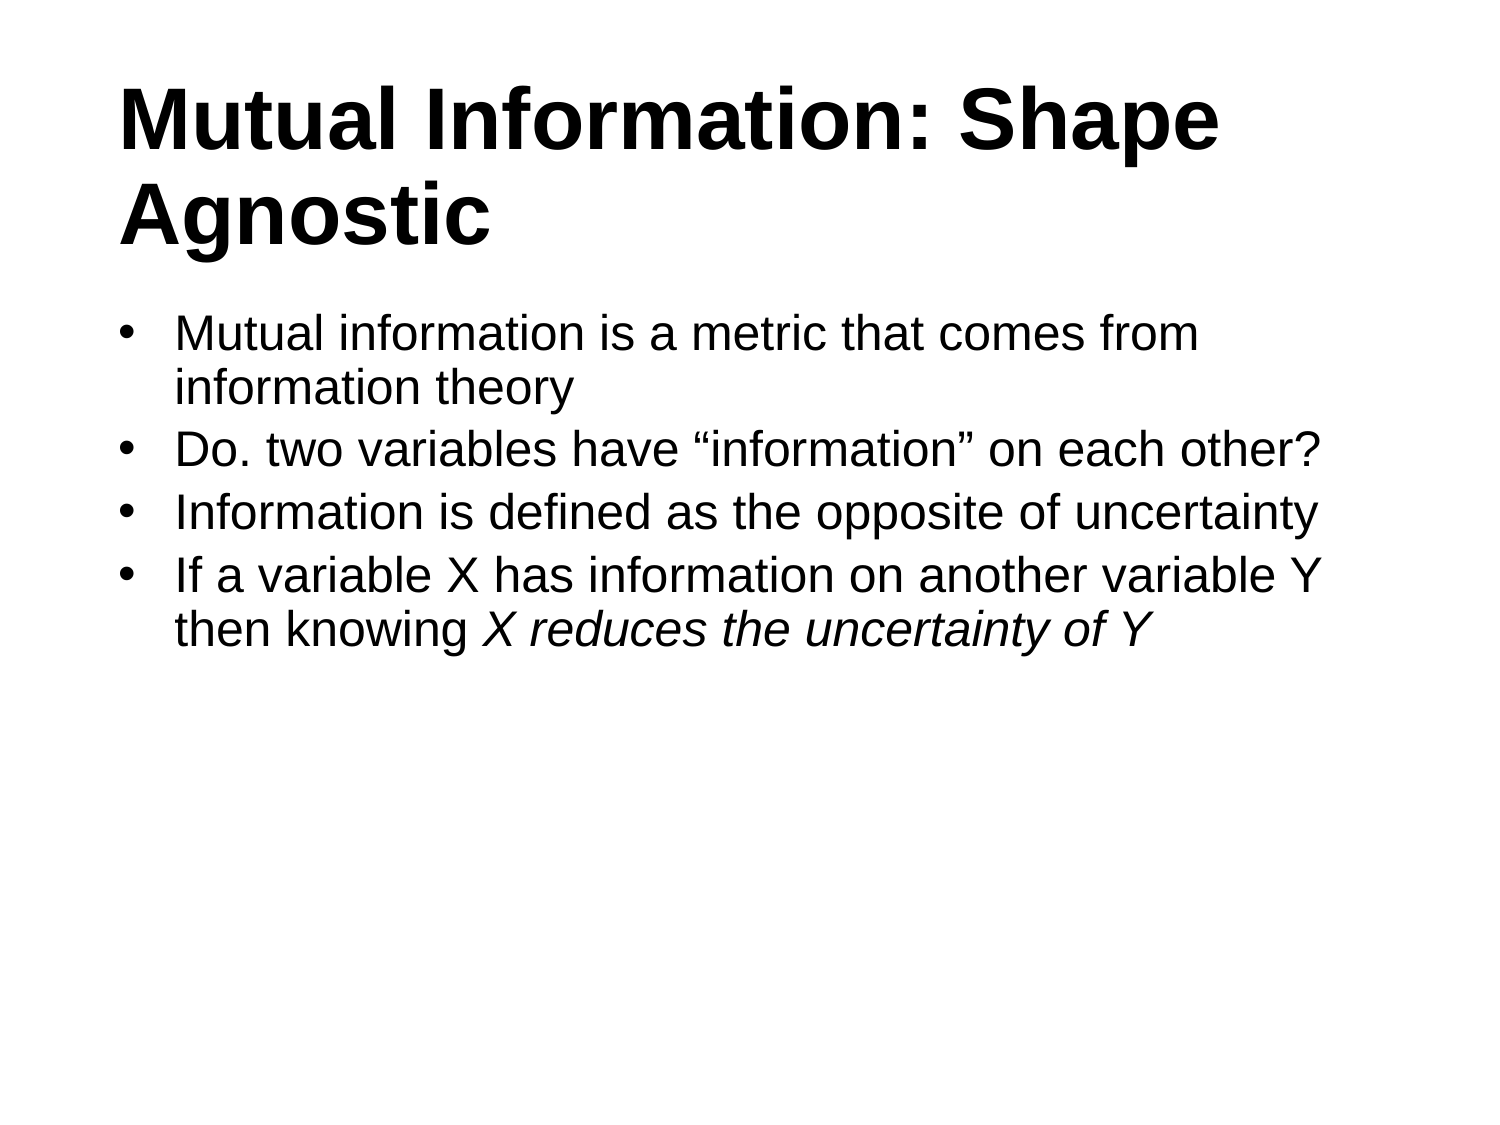

# Mutual Information: Shape Agnostic
Mutual information is a metric that comes from information theory
Do. two variables have “information” on each other?
Information is defined as the opposite of uncertainty
If a variable X has information on another variable Y then knowing X reduces the uncertainty of Y